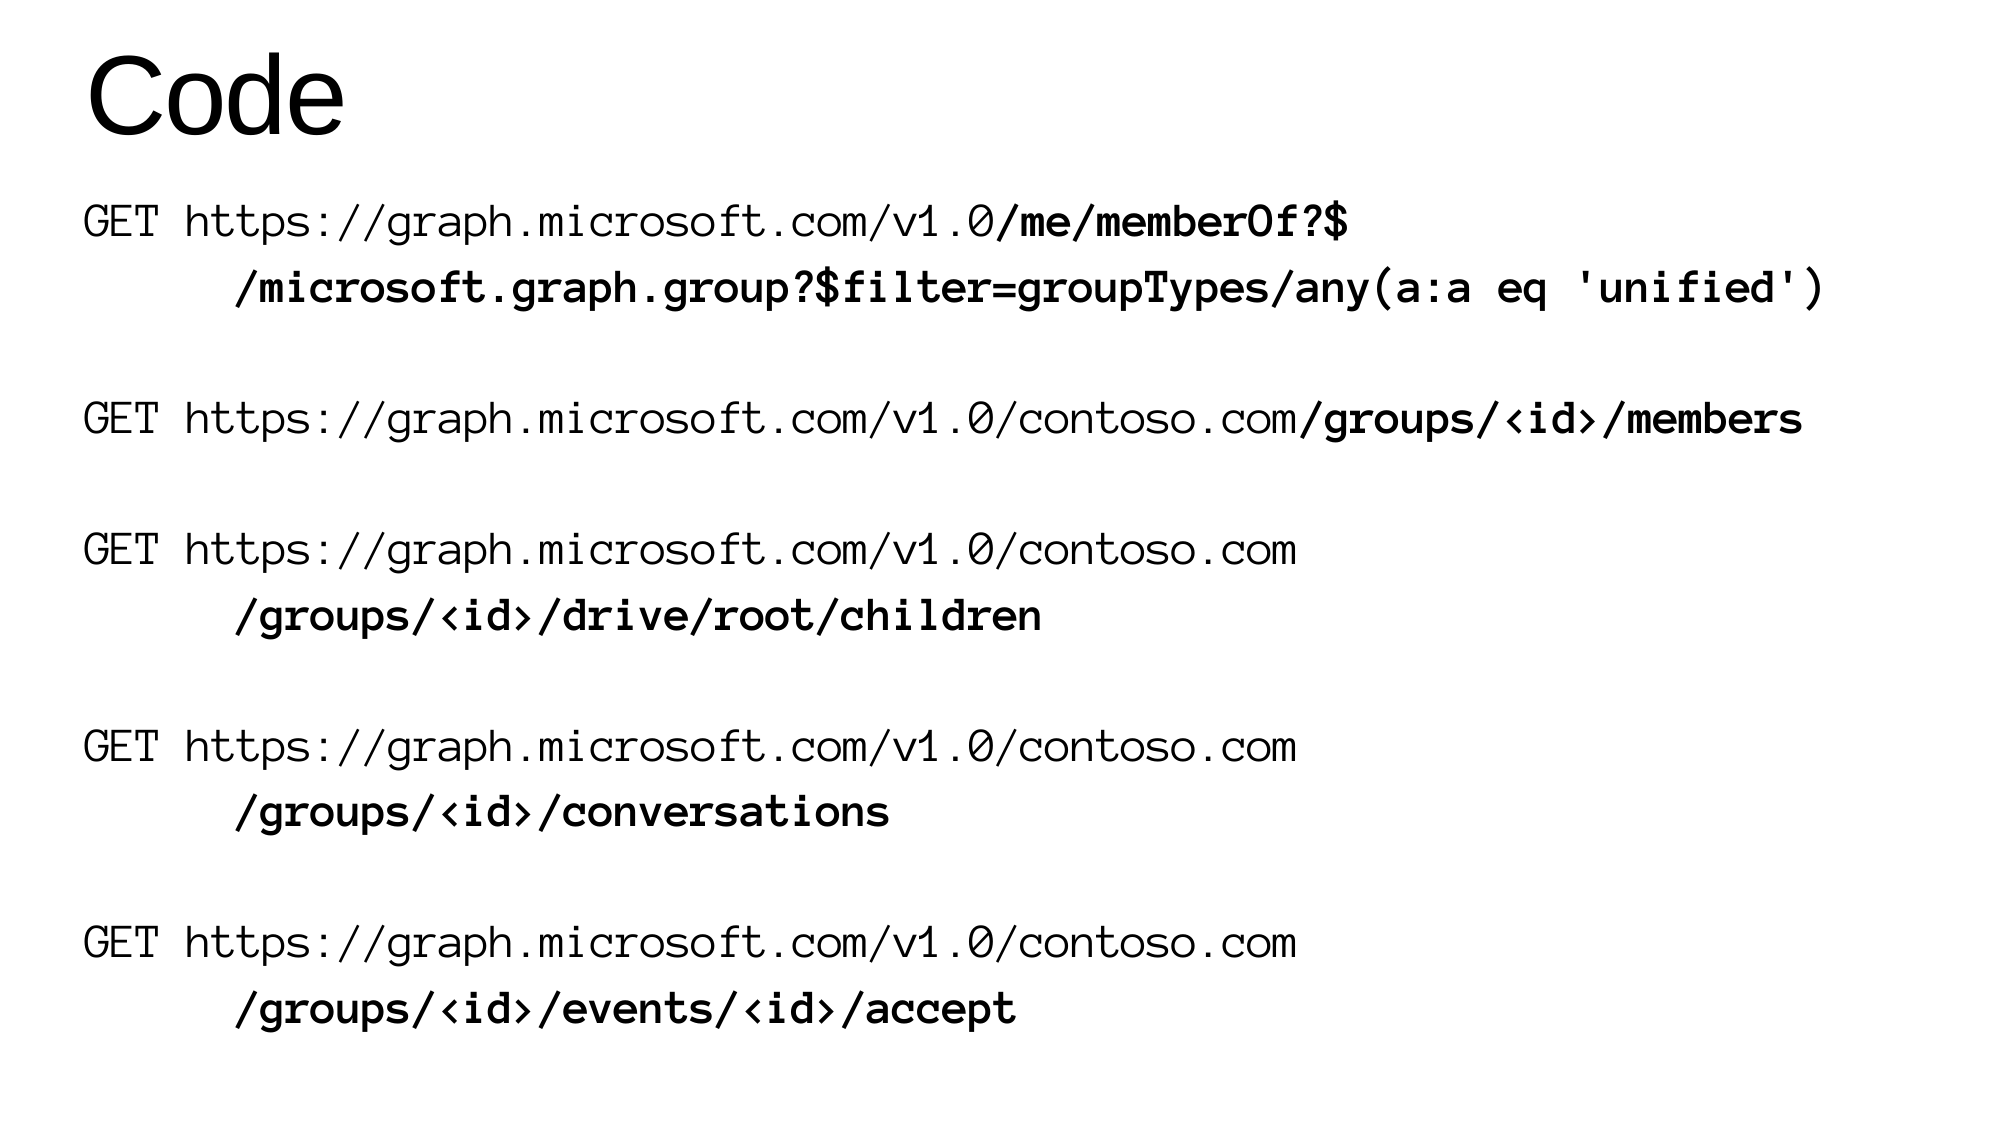

# Code
GET https://graph.microsoft.com/v1.0/me/memberOf?$
	/microsoft.graph.group?$filter=groupTypes/any(a:a eq 'unified')

GET https://graph.microsoft.com/v1.0/contoso.com/groups/<id>/members

GET https://graph.microsoft.com/v1.0/contoso.com
	/groups/<id>/drive/root/children

GET https://graph.microsoft.com/v1.0/contoso.com
	/groups/<id>/conversations

GET https://graph.microsoft.com/v1.0/contoso.com
	/groups/<id>/events/<id>/accept